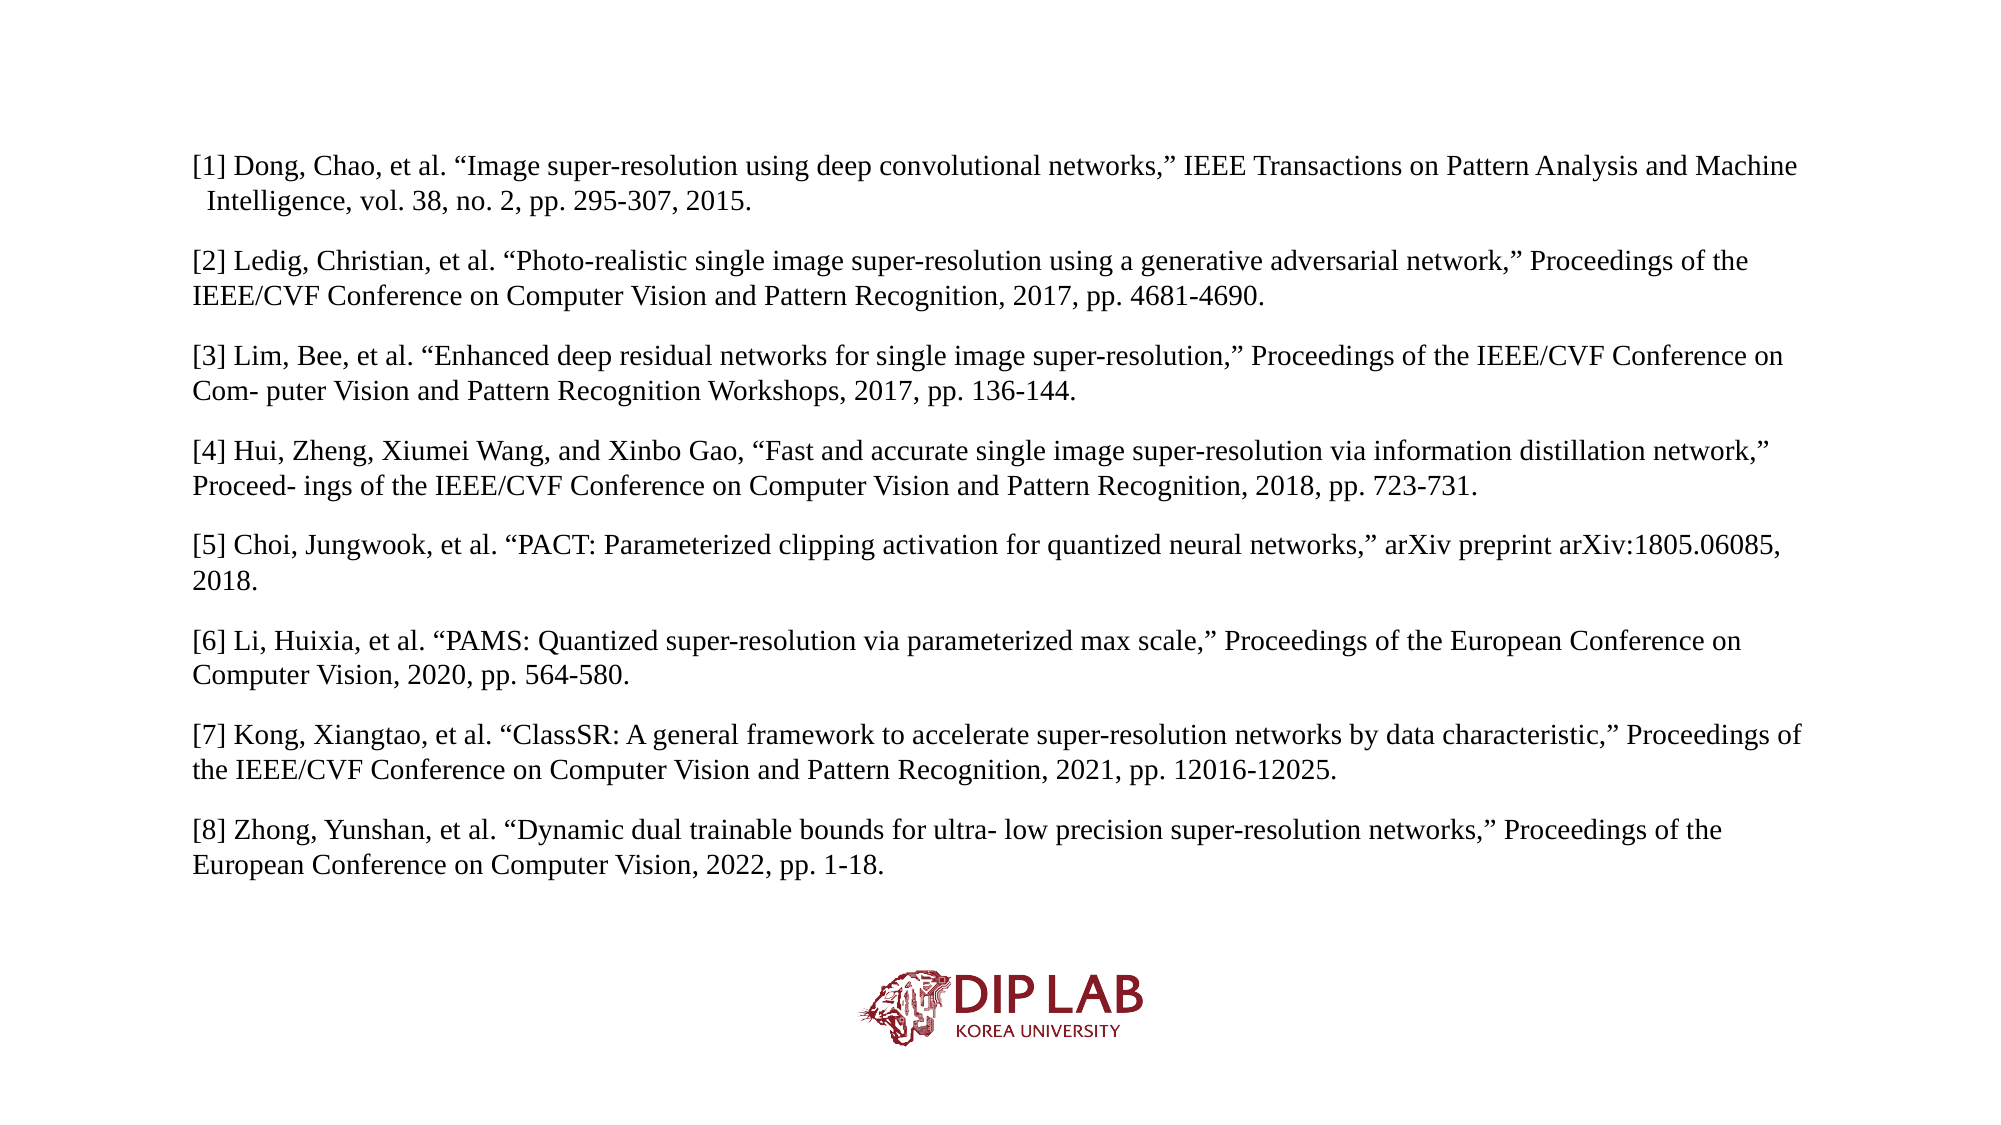

[1] Dong, Chao, et al. “Image super-resolution using deep convolutional networks,” IEEE Transactions on Pattern Analysis and Machine    Intelligence, vol. 38, no. 2, pp. 295-307, 2015.
[2] Ledig, Christian, et al. “Photo-realistic single image super-resolution using a generative adversarial network,” Proceedings of the IEEE/CVF Conference on Computer Vision and Pattern Recognition, 2017, pp. 4681-4690.
[3] Lim, Bee, et al. “Enhanced deep residual networks for single image super-resolution,” Proceedings of the IEEE/CVF Conference on Com- puter Vision and Pattern Recognition Workshops, 2017, pp. 136-144.
[4] Hui, Zheng, Xiumei Wang, and Xinbo Gao, “Fast and accurate single image super-resolution via information distillation network,” Proceed- ings of the IEEE/CVF Conference on Computer Vision and Pattern Recognition, 2018, pp. 723-731.
[5] Choi, Jungwook, et al. “PACT: Parameterized clipping activation for quantized neural networks,” arXiv preprint arXiv:1805.06085, 2018.
[6] Li, Huixia, et al. “PAMS: Quantized super-resolution via parameterized max scale,” Proceedings of the European Conference on Computer Vision, 2020, pp. 564-580.
[7] Kong, Xiangtao, et al. “ClassSR: A general framework to accelerate super-resolution networks by data characteristic,” Proceedings of the IEEE/CVF Conference on Computer Vision and Pattern Recognition, 2021, pp. 12016-12025.
[8] Zhong, Yunshan, et al. “Dynamic dual trainable bounds for ultra- low precision super-resolution networks,” Proceedings of the European Conference on Computer Vision, 2022, pp. 1-18.